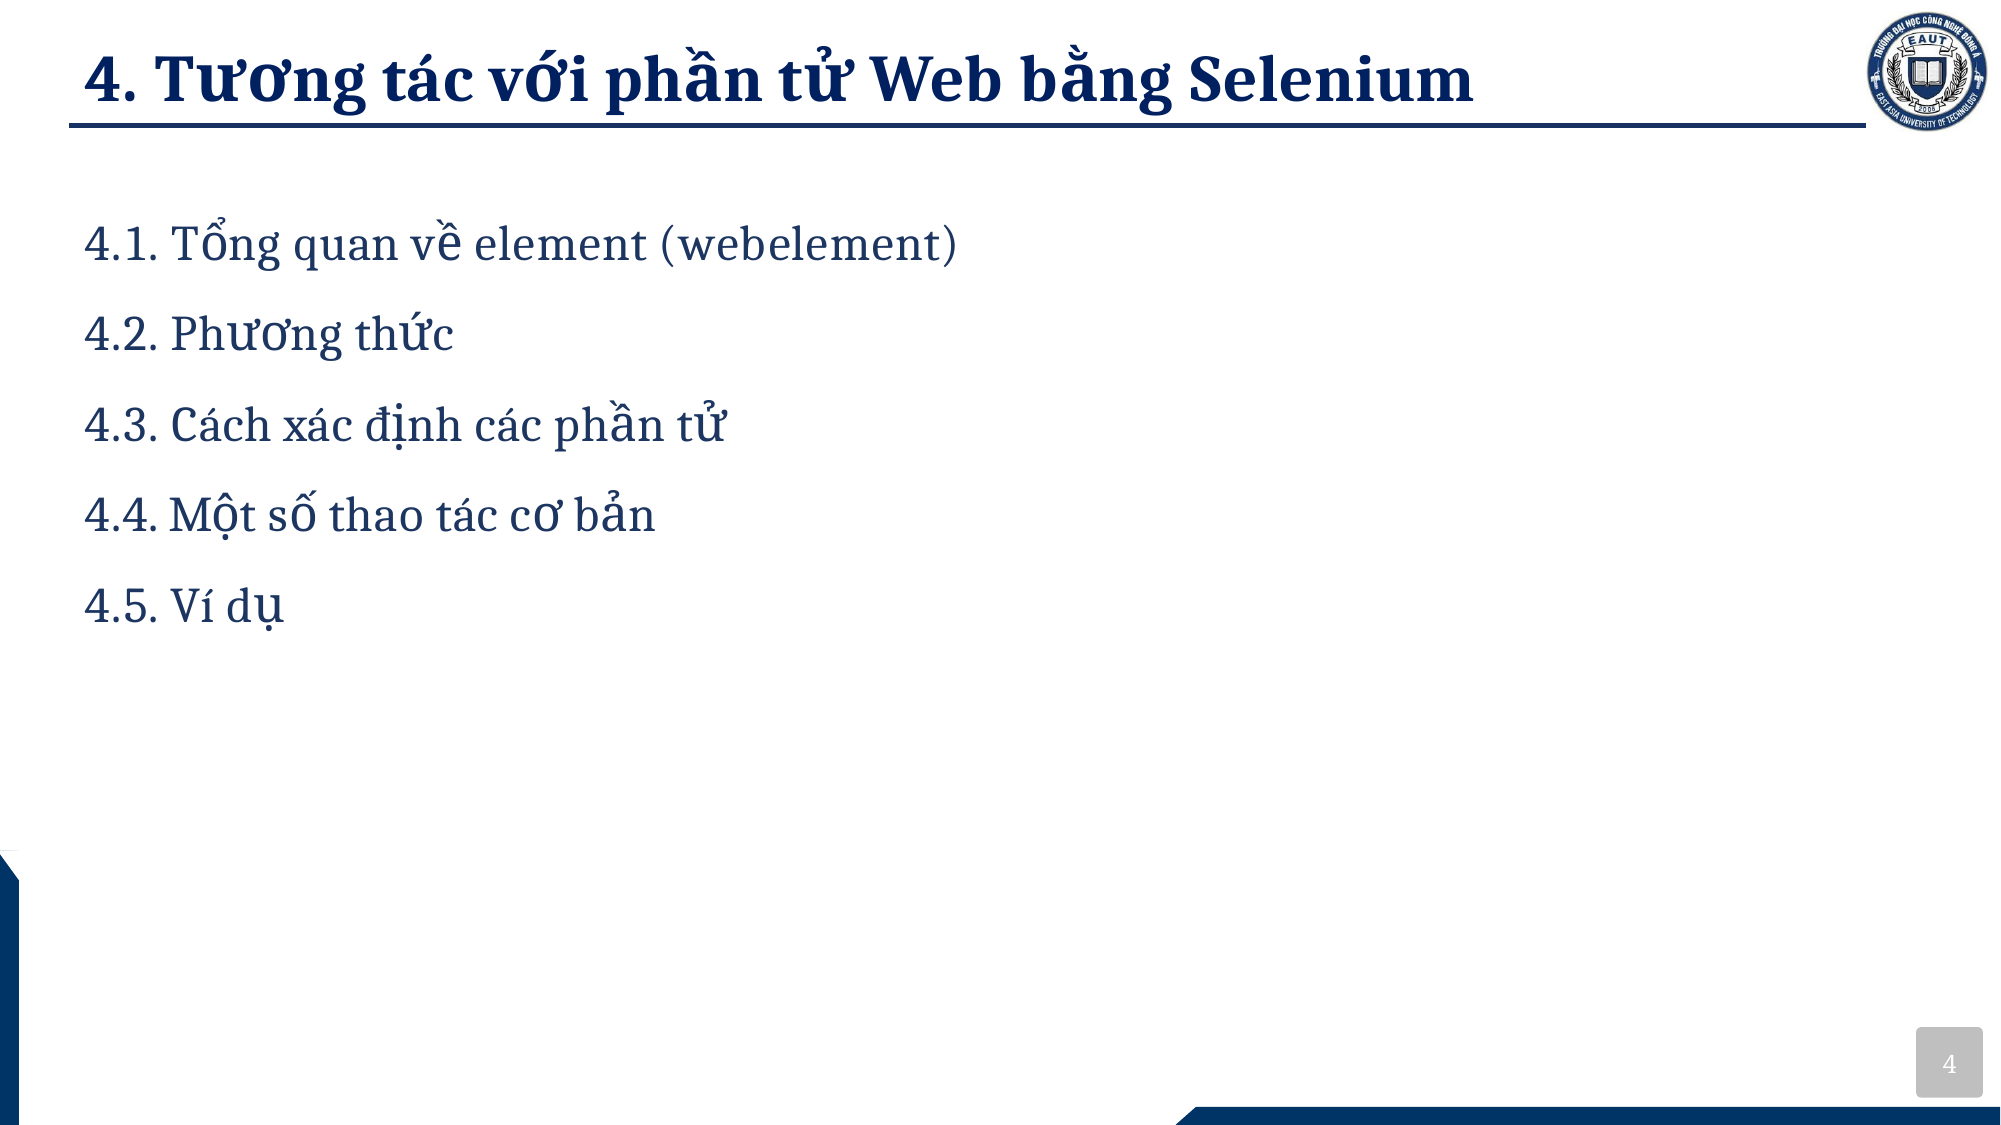

# 4. Tương tác với phần tử Web bằng Selenium
4.1. Tổng quan về element (webelement)
4.2. Phương thức
4.3. Cách xác định các phần tử
4.4. Một số thao tác cơ bản
4.5. Ví dụ